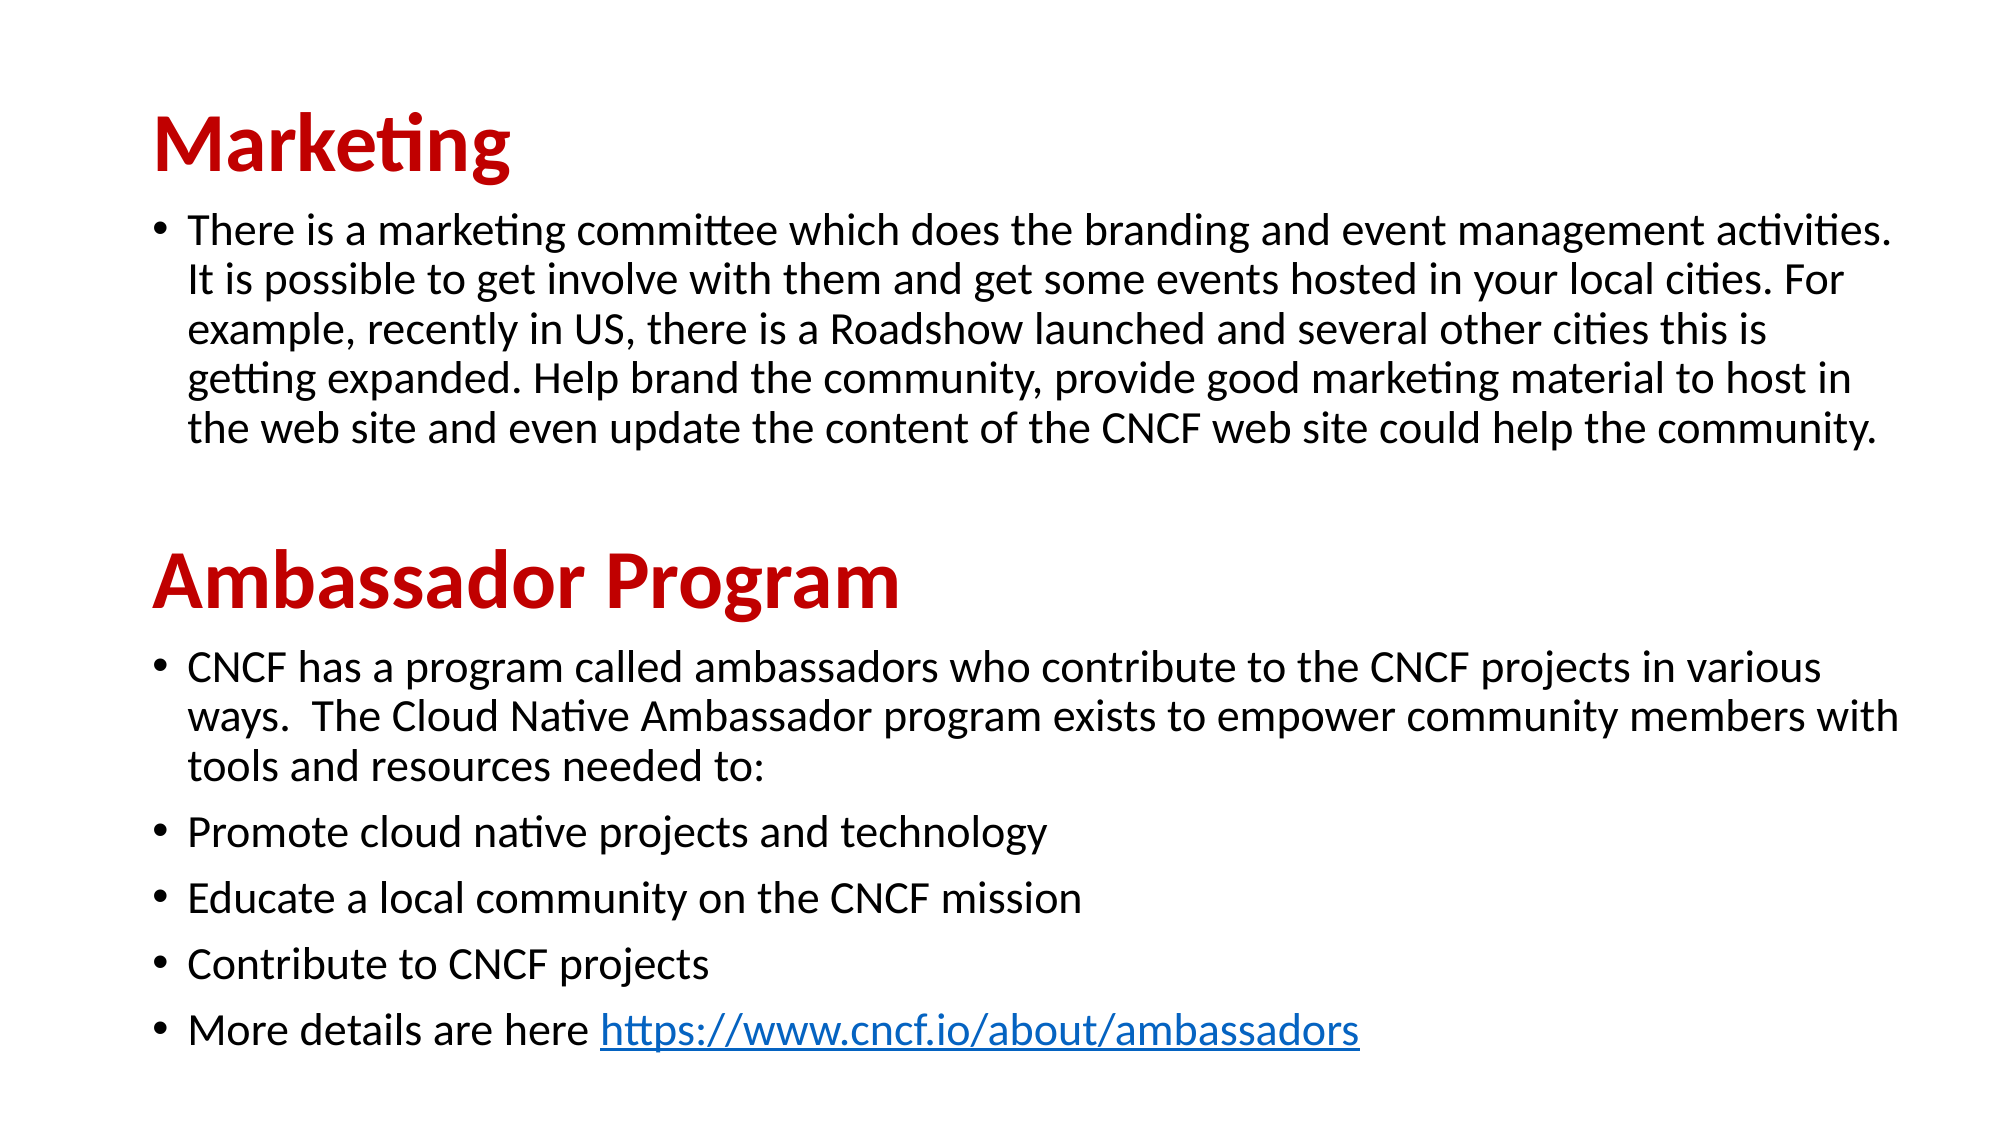

Marketing
There is a marketing committee which does the branding and event management activities. It is possible to get involve with them and get some events hosted in your local cities. For example, recently in US, there is a Roadshow launched and several other cities this is getting expanded. Help brand the community, provide good marketing material to host in the web site and even update the content of the CNCF web site could help the community.

Ambassador Program
CNCF has a program called ambassadors who contribute to the CNCF projects in various ways.  The Cloud Native Ambassador program exists to empower community members with tools and resources needed to:
Promote cloud native projects and technology
Educate a local community on the CNCF mission
Contribute to CNCF projects
More details are here https://www.cncf.io/about/ambassadors